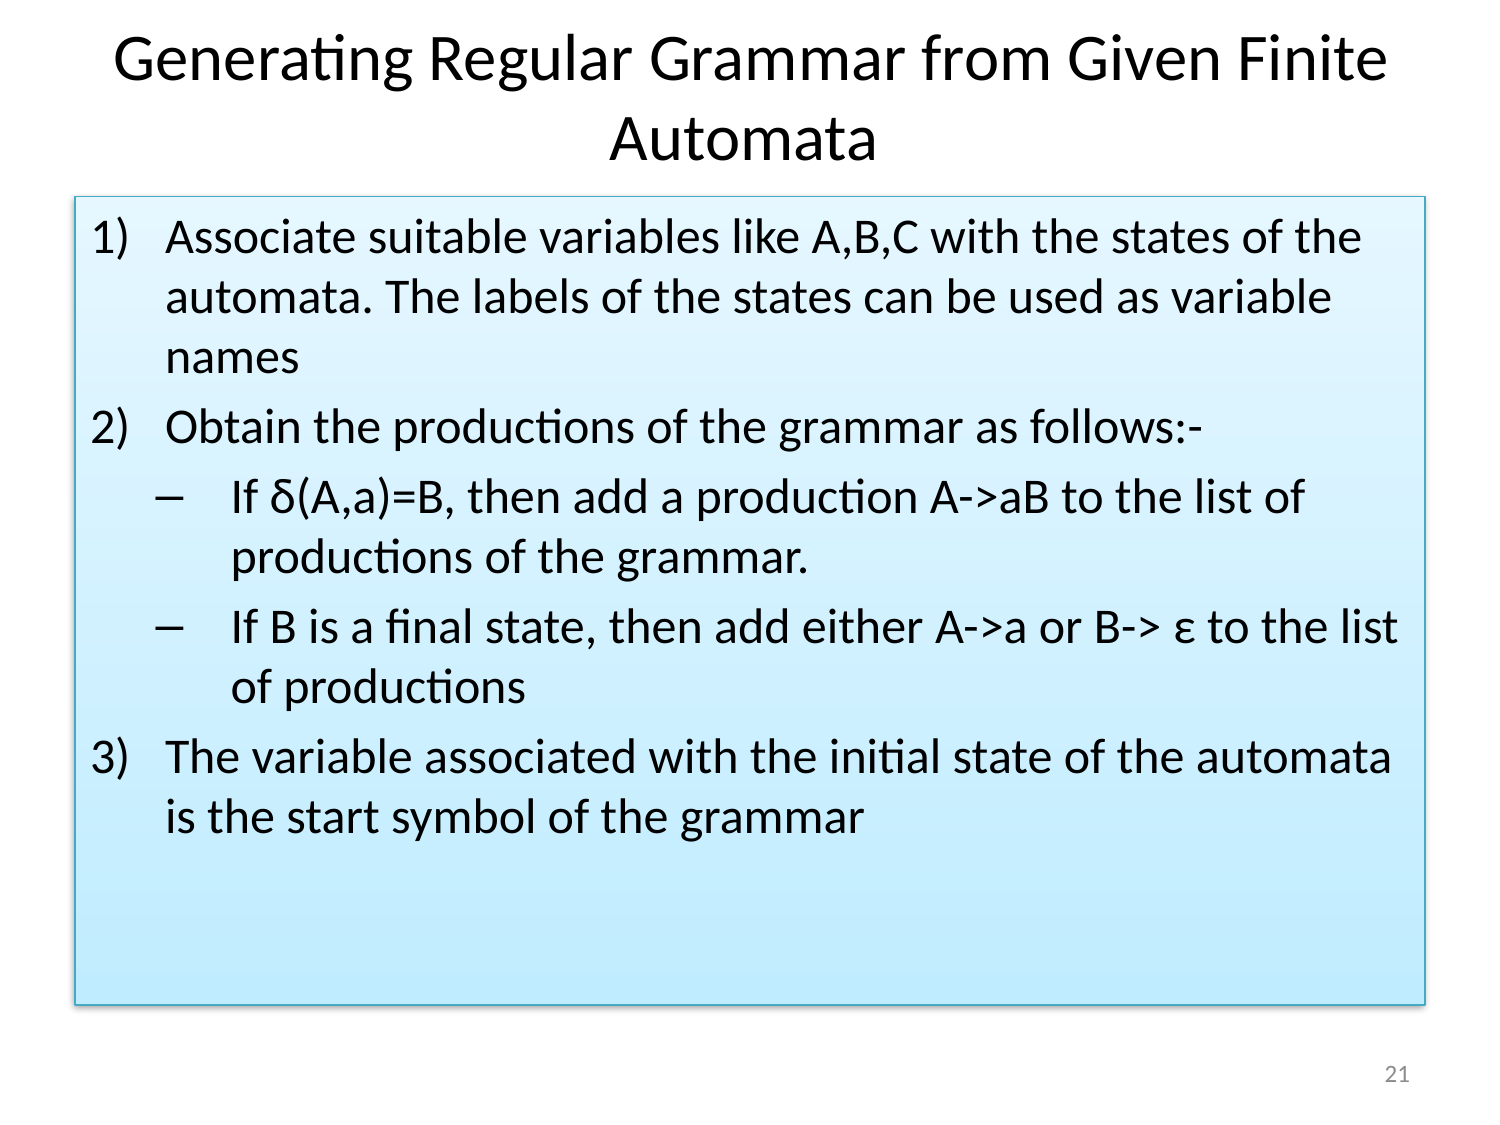

# Generating Regular Grammar from Given Finite Automata
Associate suitable variables like A,B,C with the states of the automata. The labels of the states can be used as variable names
Obtain the productions of the grammar as follows:-
If δ(A,a)=B, then add a production A->aB to the list of productions of the grammar.
If B is a final state, then add either A->a or B-> ε to the list of productions
The variable associated with the initial state of the automata is the start symbol of the grammar
21